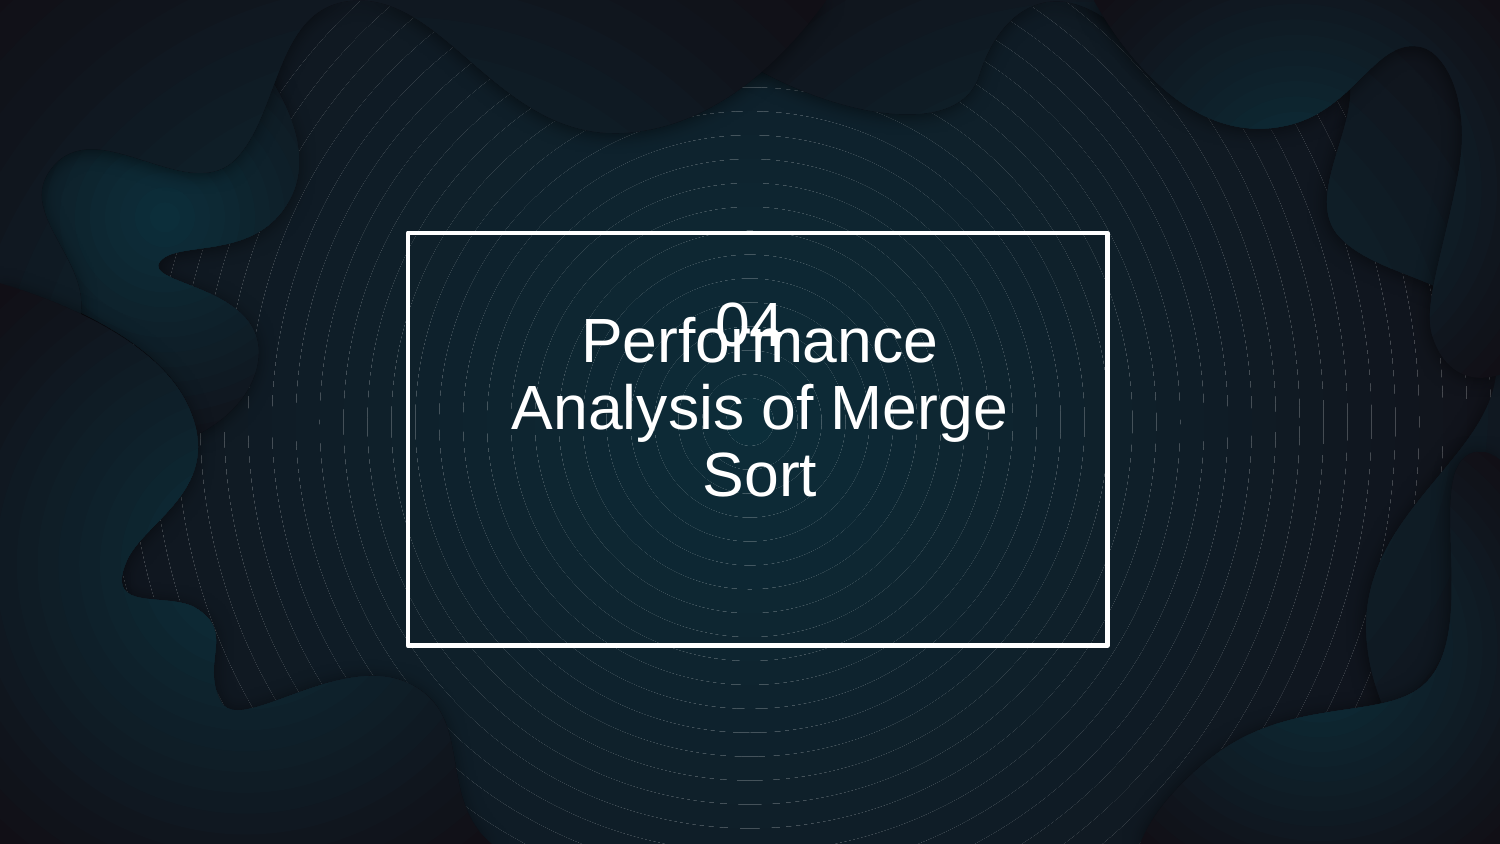

04
# Performance Analysis of Merge Sort